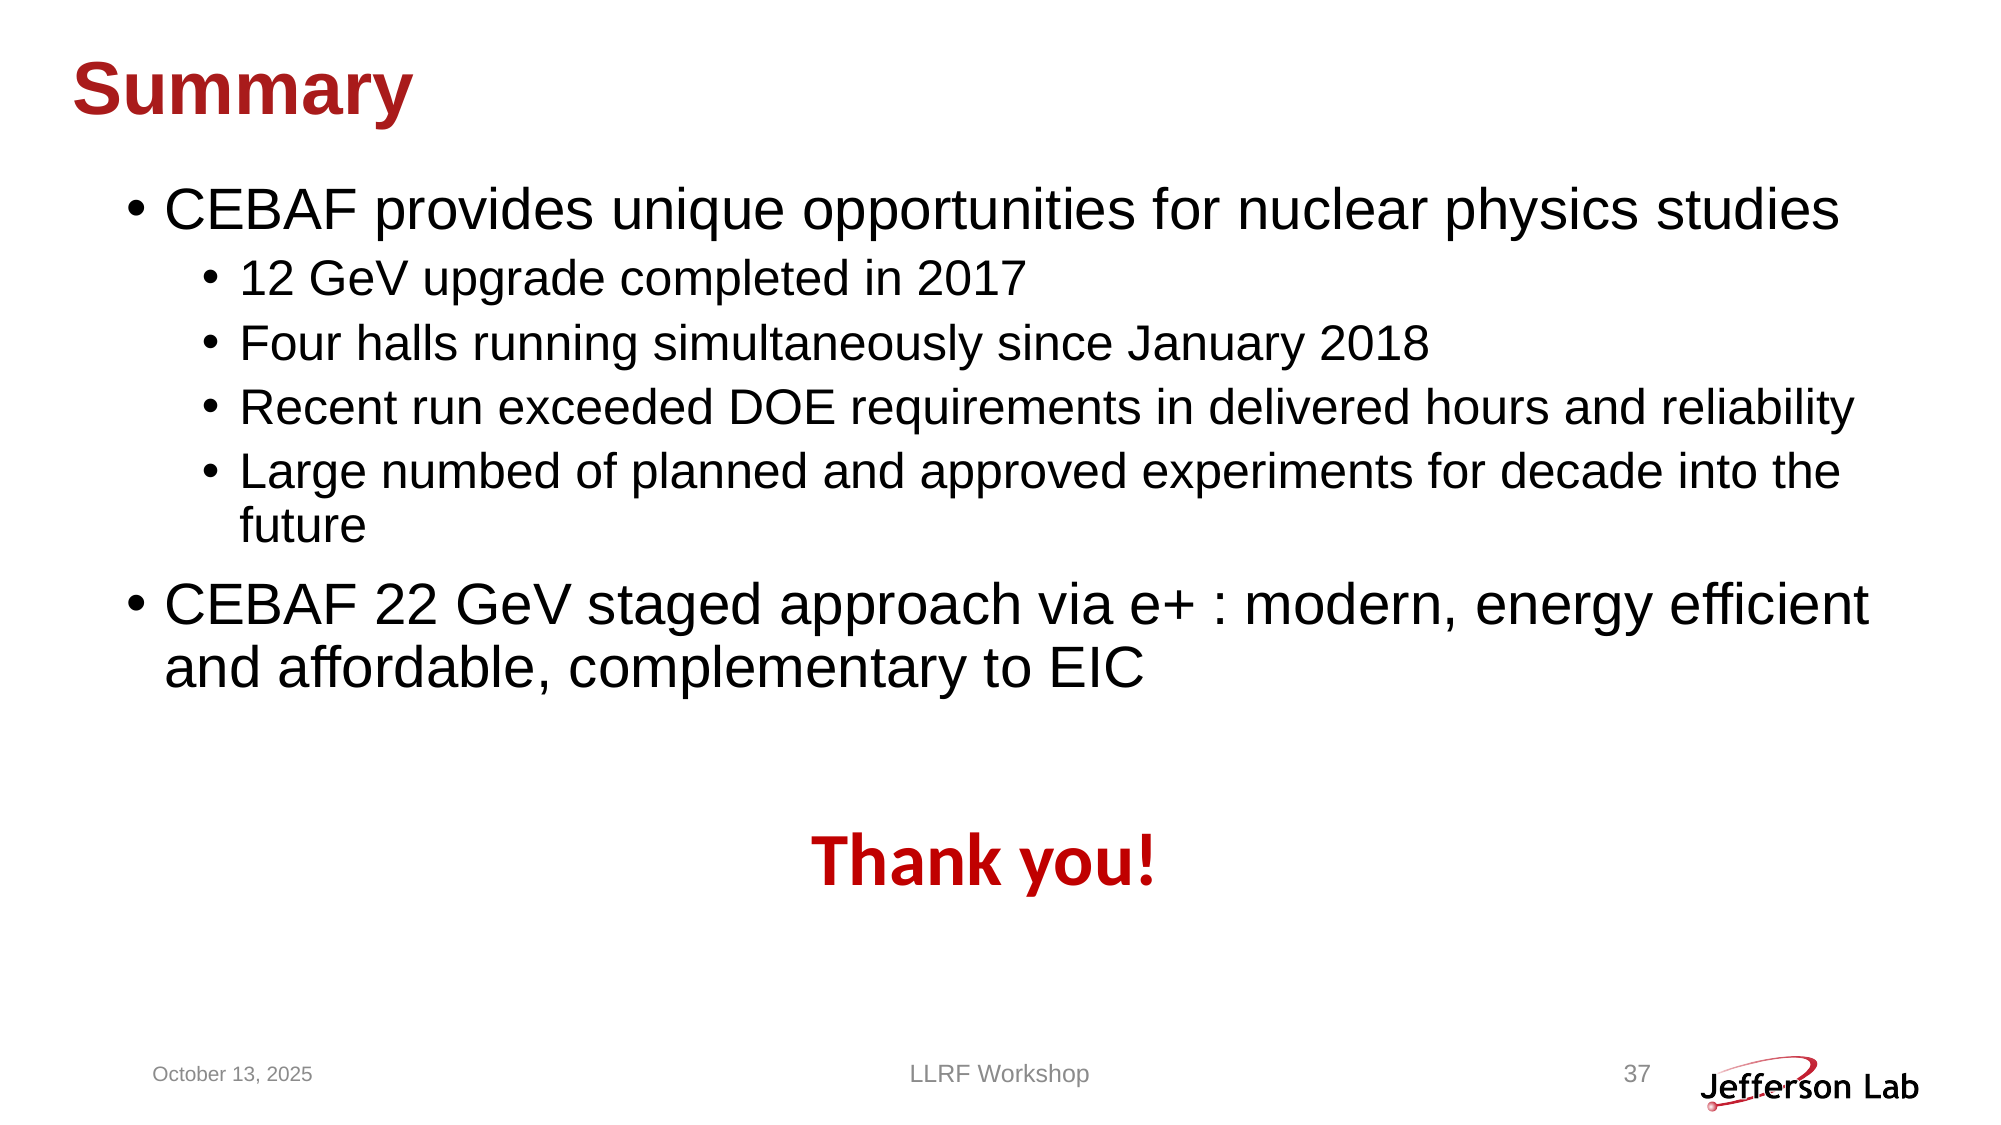

# Summary
CEBAF provides unique opportunities for nuclear physics studies
12 GeV upgrade completed in 2017
Four halls running simultaneously since January 2018
Recent run exceeded DOE requirements in delivered hours and reliability
Large numbed of planned and approved experiments for decade into the future
CEBAF 22 GeV staged approach via e+ : modern, energy efficient and affordable, complementary to EIC
Thank you!
October 13, 2025
LLRF Workshop
37